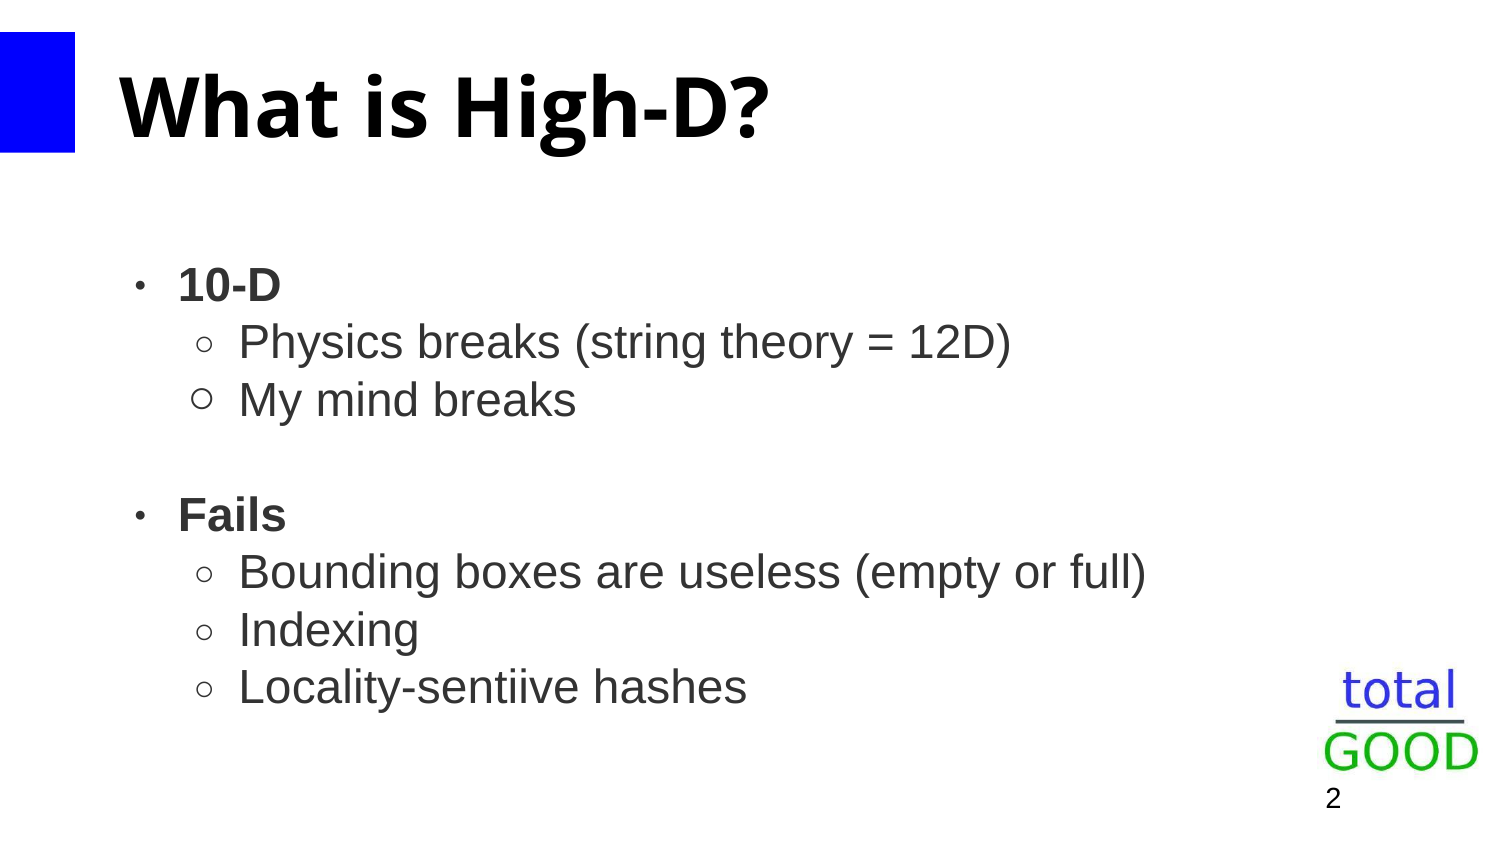

# What is High-D?
10-D
Physics breaks (string theory = 12D)
My mind breaks

Fails
Bounding boxes are useless (empty or full)
Indexing
Locality-sentiive hashes

2